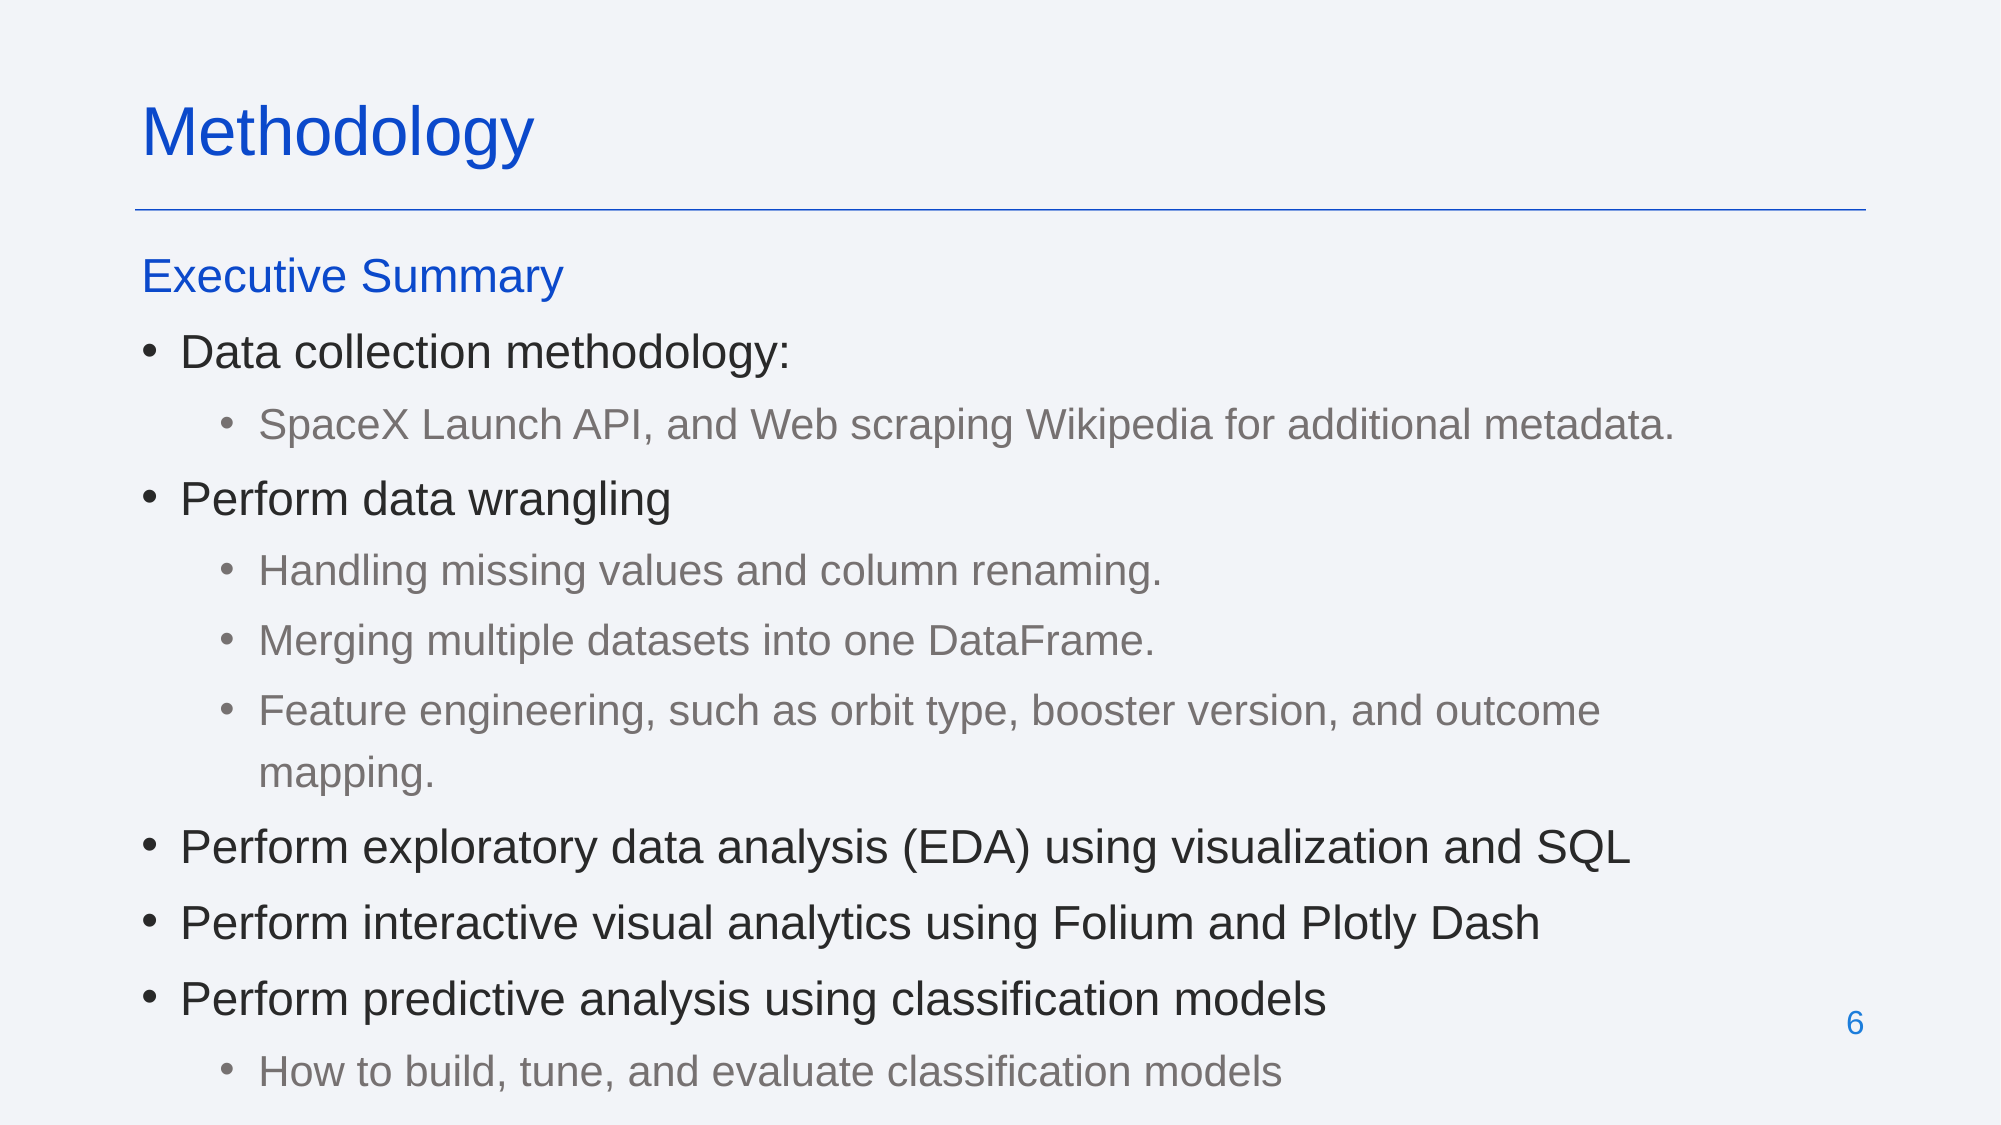

Methodology
Executive Summary
Data collection methodology:
SpaceX Launch API, and Web scraping Wikipedia for additional metadata.
Perform data wrangling
Handling missing values and column renaming.
Merging multiple datasets into one DataFrame.
Feature engineering, such as orbit type, booster version, and outcome mapping.
Perform exploratory data analysis (EDA) using visualization and SQL
Perform interactive visual analytics using Folium and Plotly Dash
Perform predictive analysis using classification models
How to build, tune, and evaluate classification models
6